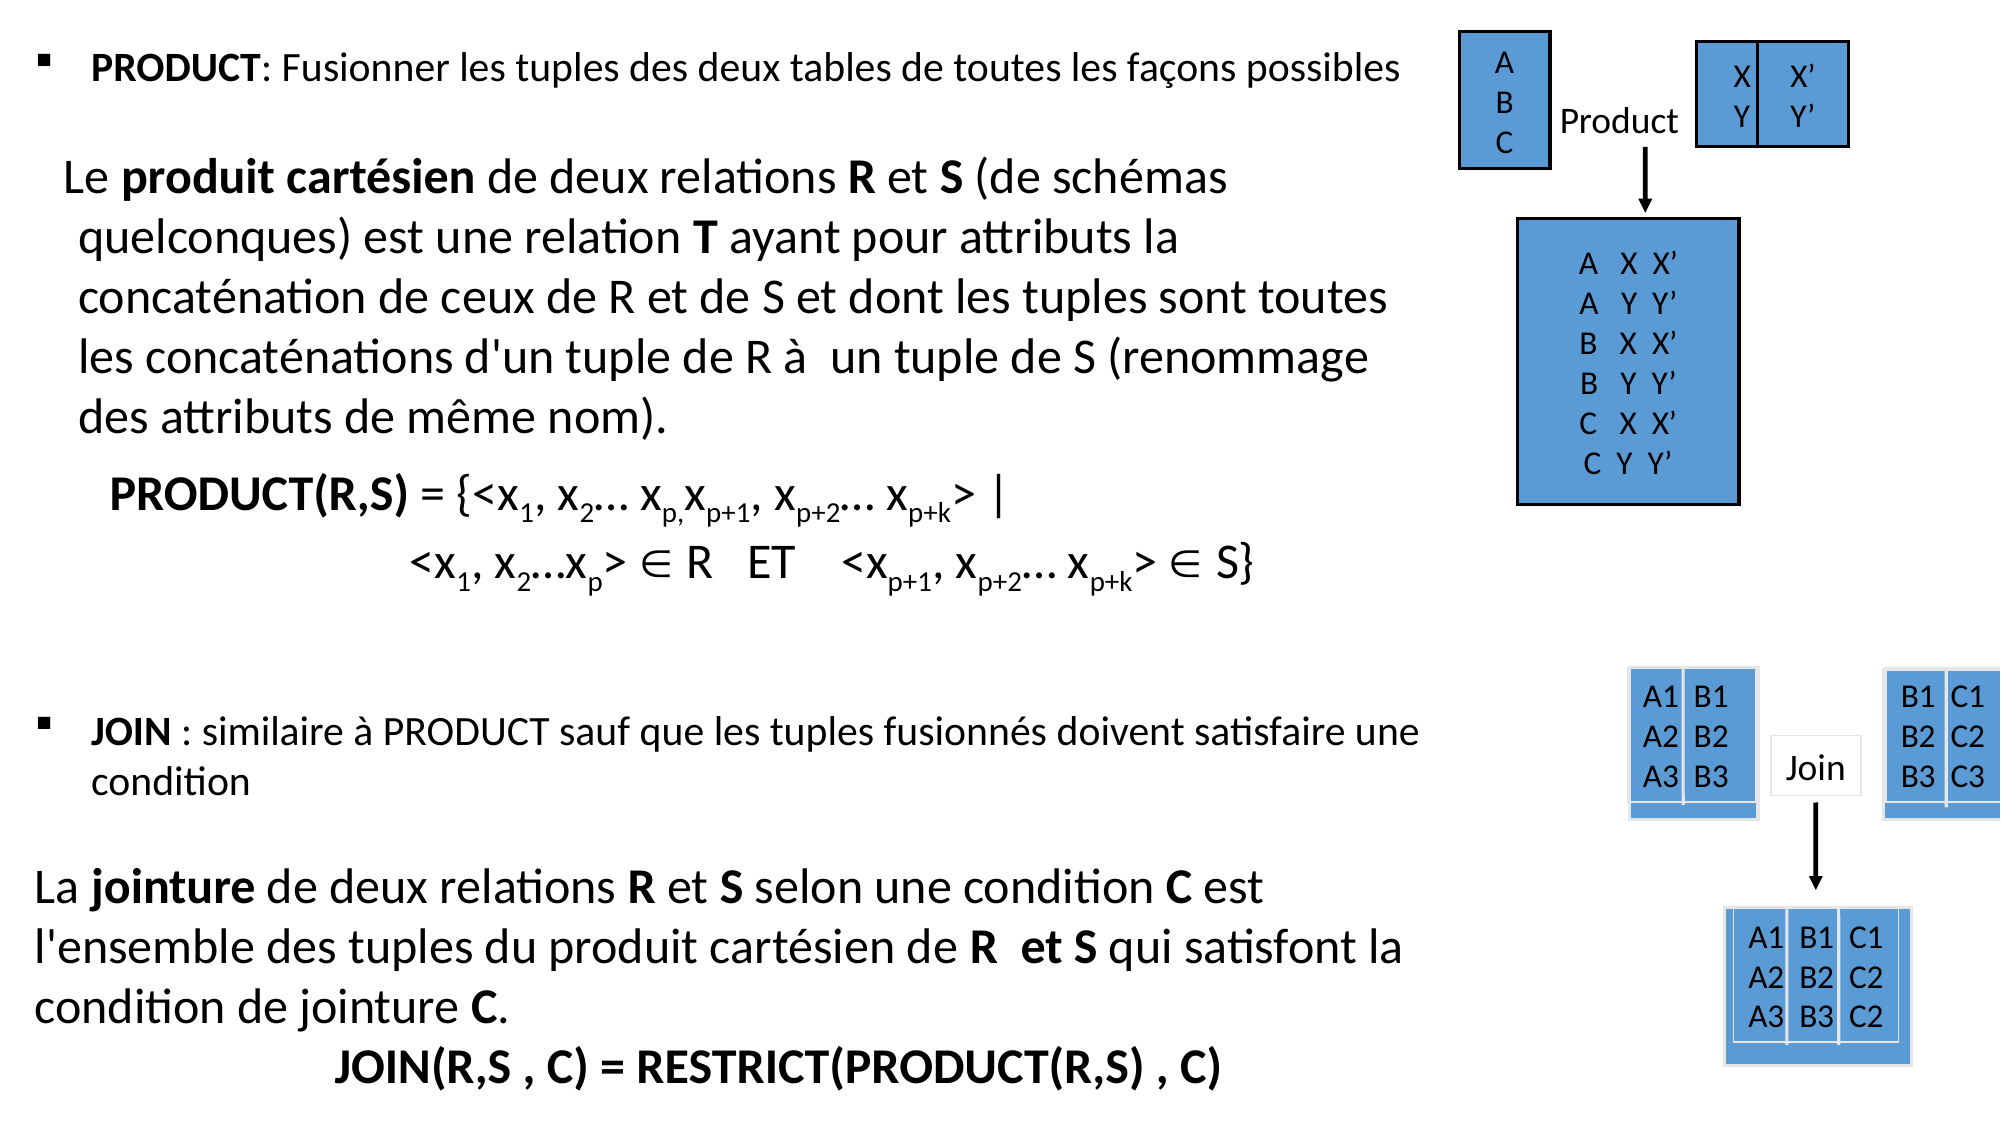

A
B
C
PRODUCT: Fusionner les tuples des deux tables de toutes les façons possibles

Le produit cartésien de deux relations R et S (de schémas quelconques) est une relation T ayant pour attributs la concaténation de ceux de R et de S et dont les tuples sont toutes les concaténations d'un tuple de R à  un tuple de S (renommage des attributs de même nom).
	PRODUCT(R,S) = {<x1, x2… xp,xp+1, xp+2… xp+k> |
			<x1, x2…xp> ∈ R   ET    <xp+1, xp+2… xp+k> ∈ S}

JOIN : similaire à PRODUCT sauf que les tuples fusionnés doivent satisfaire une condition

La jointure de deux relations R et S selon une condition C est l'ensemble des tuples du produit cartésien de R  et S qui satisfont la condition de jointure C.
		JOIN(R,S , C) = RESTRICT(PRODUCT(R,S) , C)

X
Y
X’
Y’
Product

A   X  X’
A   Y  Y’
B   X  X’
B   Y  Y’
C   X  X’
C  Y  Y’

B1  C1
B2  C2
B3  C3
A1  B1
A2  B2
A3  B3

Join

A1  B1  C1
A2  B2  C2
A3  B3  C2